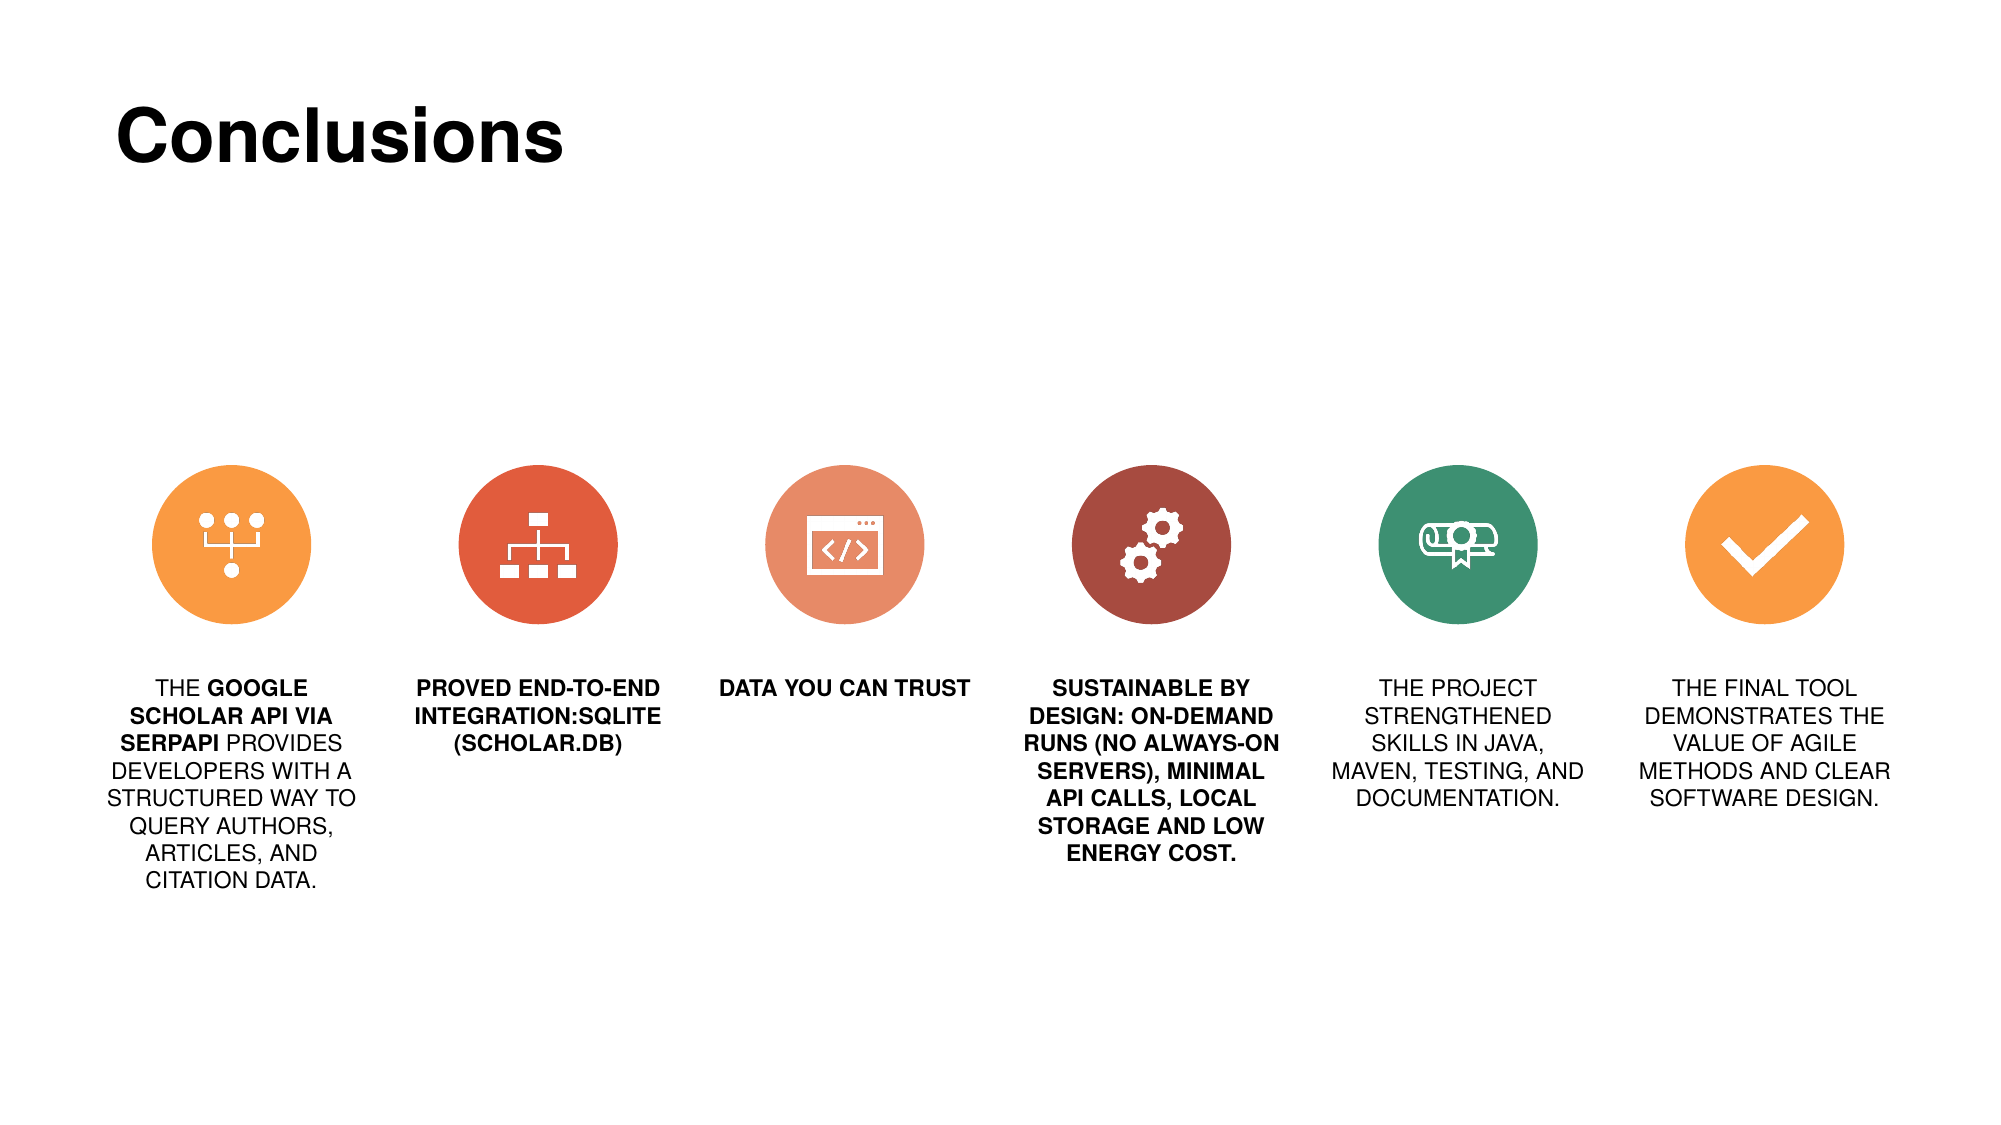

# Conclusions
The Google Scholar API via SerpApi provides developers with a structured way to query authors, articles, and citation data.
Proved end-to-end integration:SQLite (scholar.db)
Data you can trust
Sustainable by design: On-demand runs (no always-on servers), minimal API calls, local storage and low energy cost.
The project strengthened skills in Java, Maven, testing, and documentation.
The final tool demonstrates the value of agile methods and clear software design.